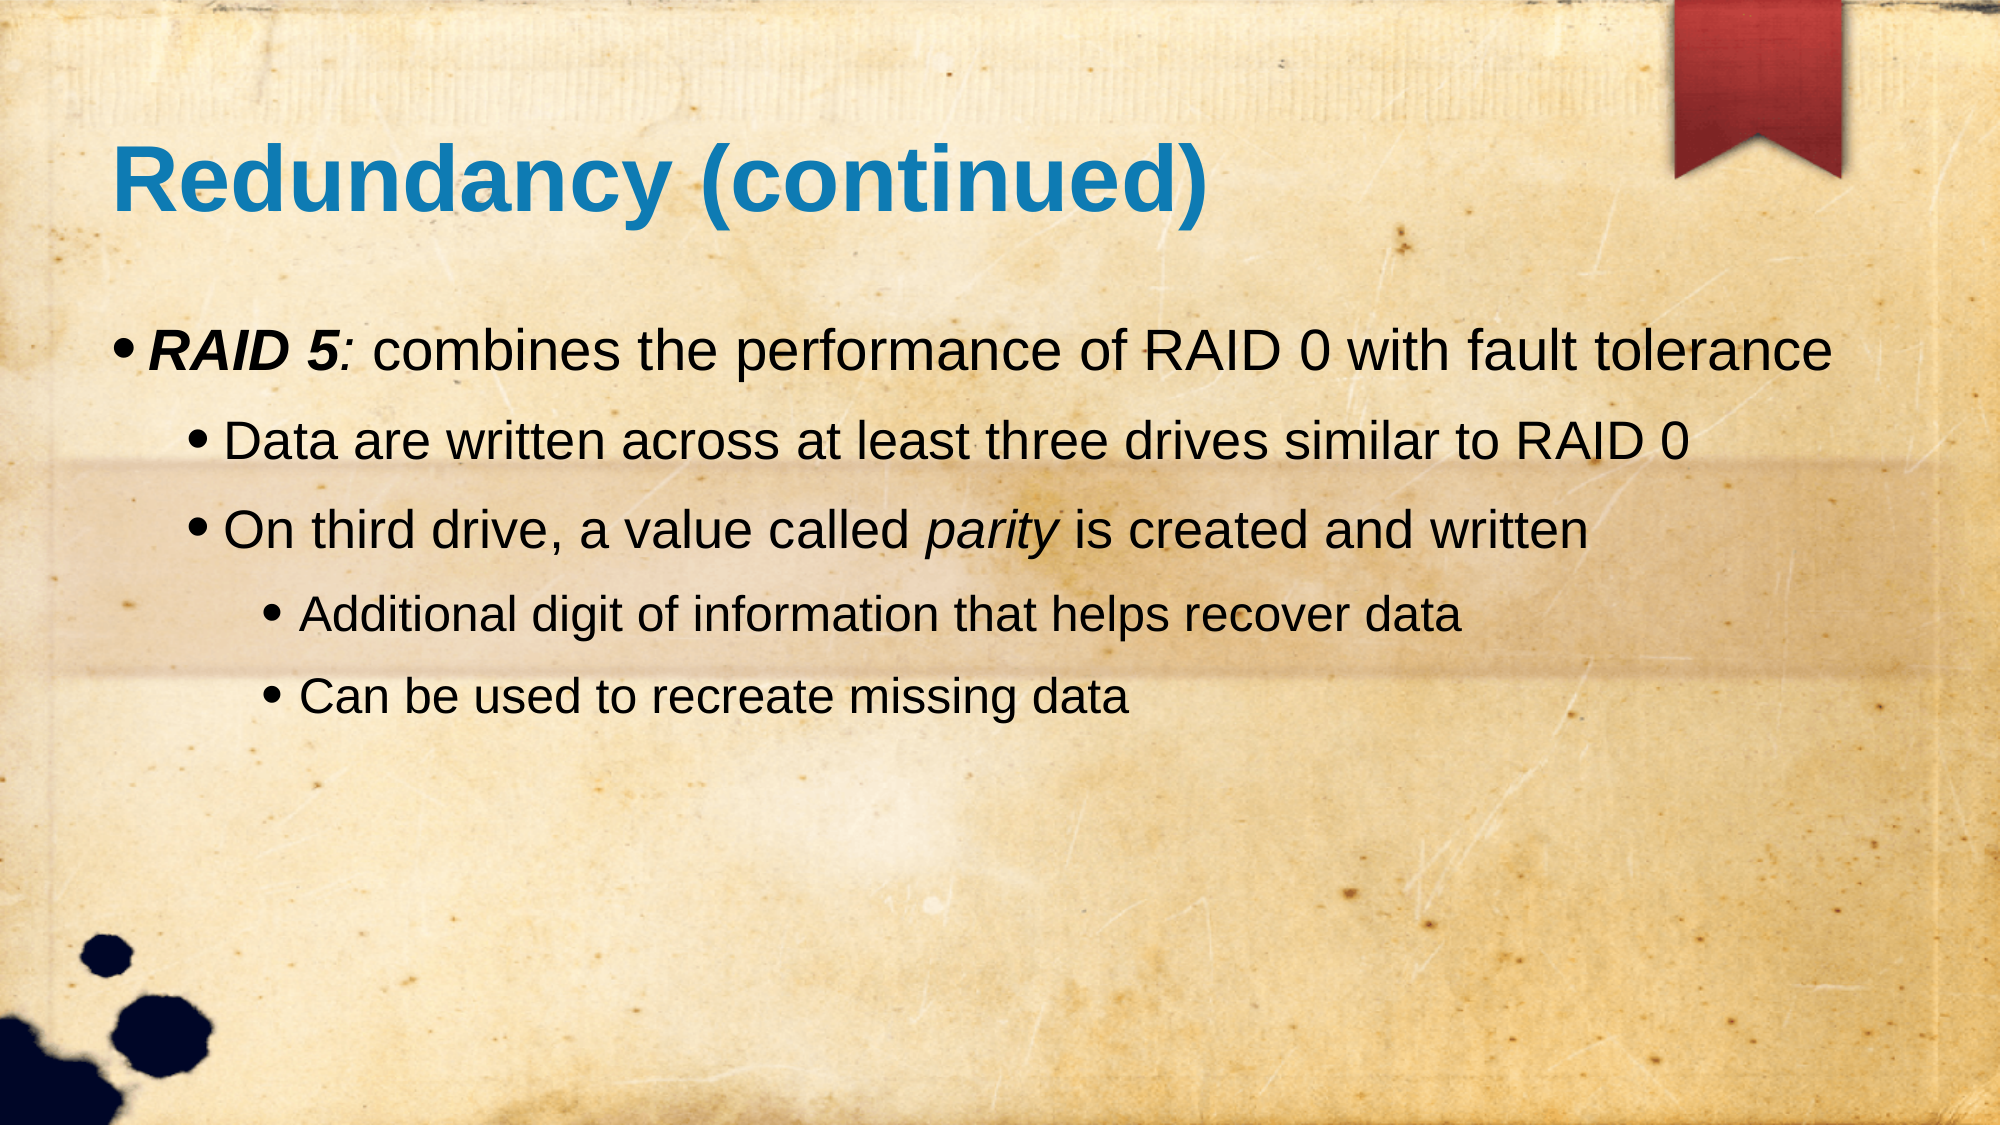

Redundancy (continued)
RAID 5: combines the performance of RAID 0 with fault tolerance
Data are written across at least three drives similar to RAID 0
On third drive, a value called parity is created and written
Additional digit of information that helps recover data
Can be used to recreate missing data